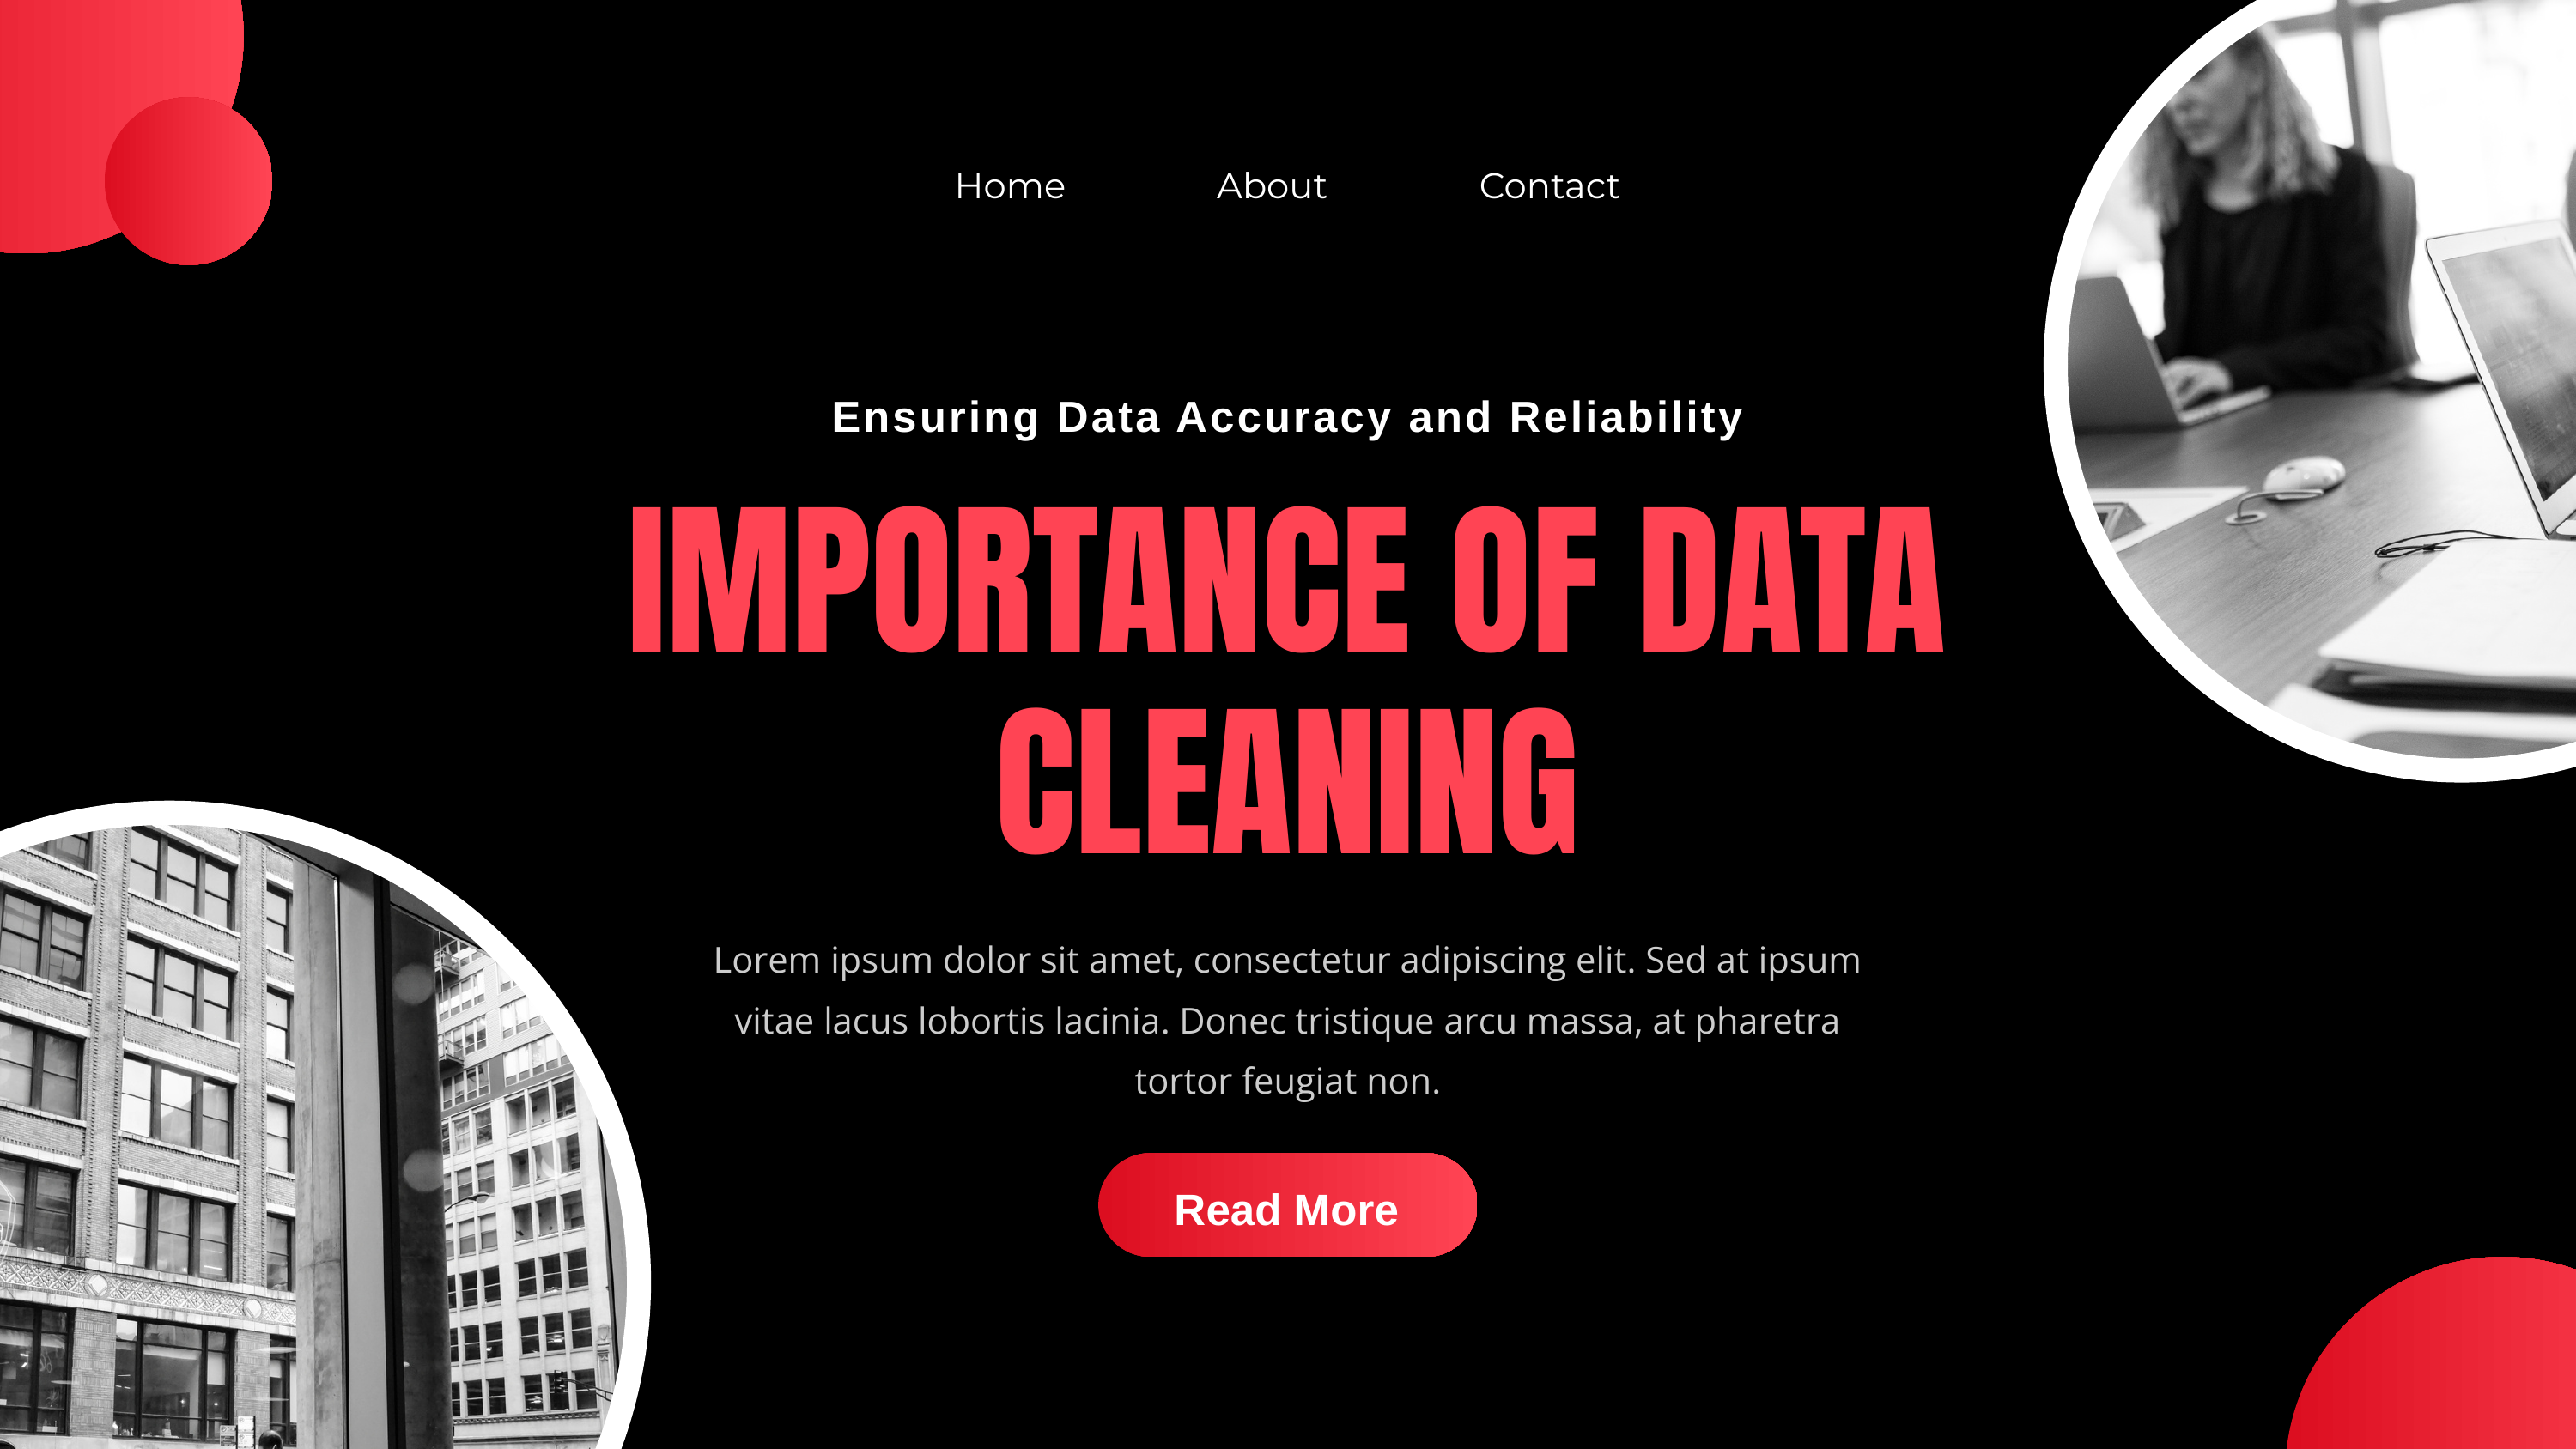

Home
About
Contact

Ensuring Data Accuracy and Reliability
IMPORTANCE OF DATA CLEANING

Lorem ipsum dolor sit amet, consectetur adipiscing elit. Sed at ipsum vitae lacus lobortis lacinia. Donec tristique arcu massa, at pharetra tortor feugiat non.

Read More